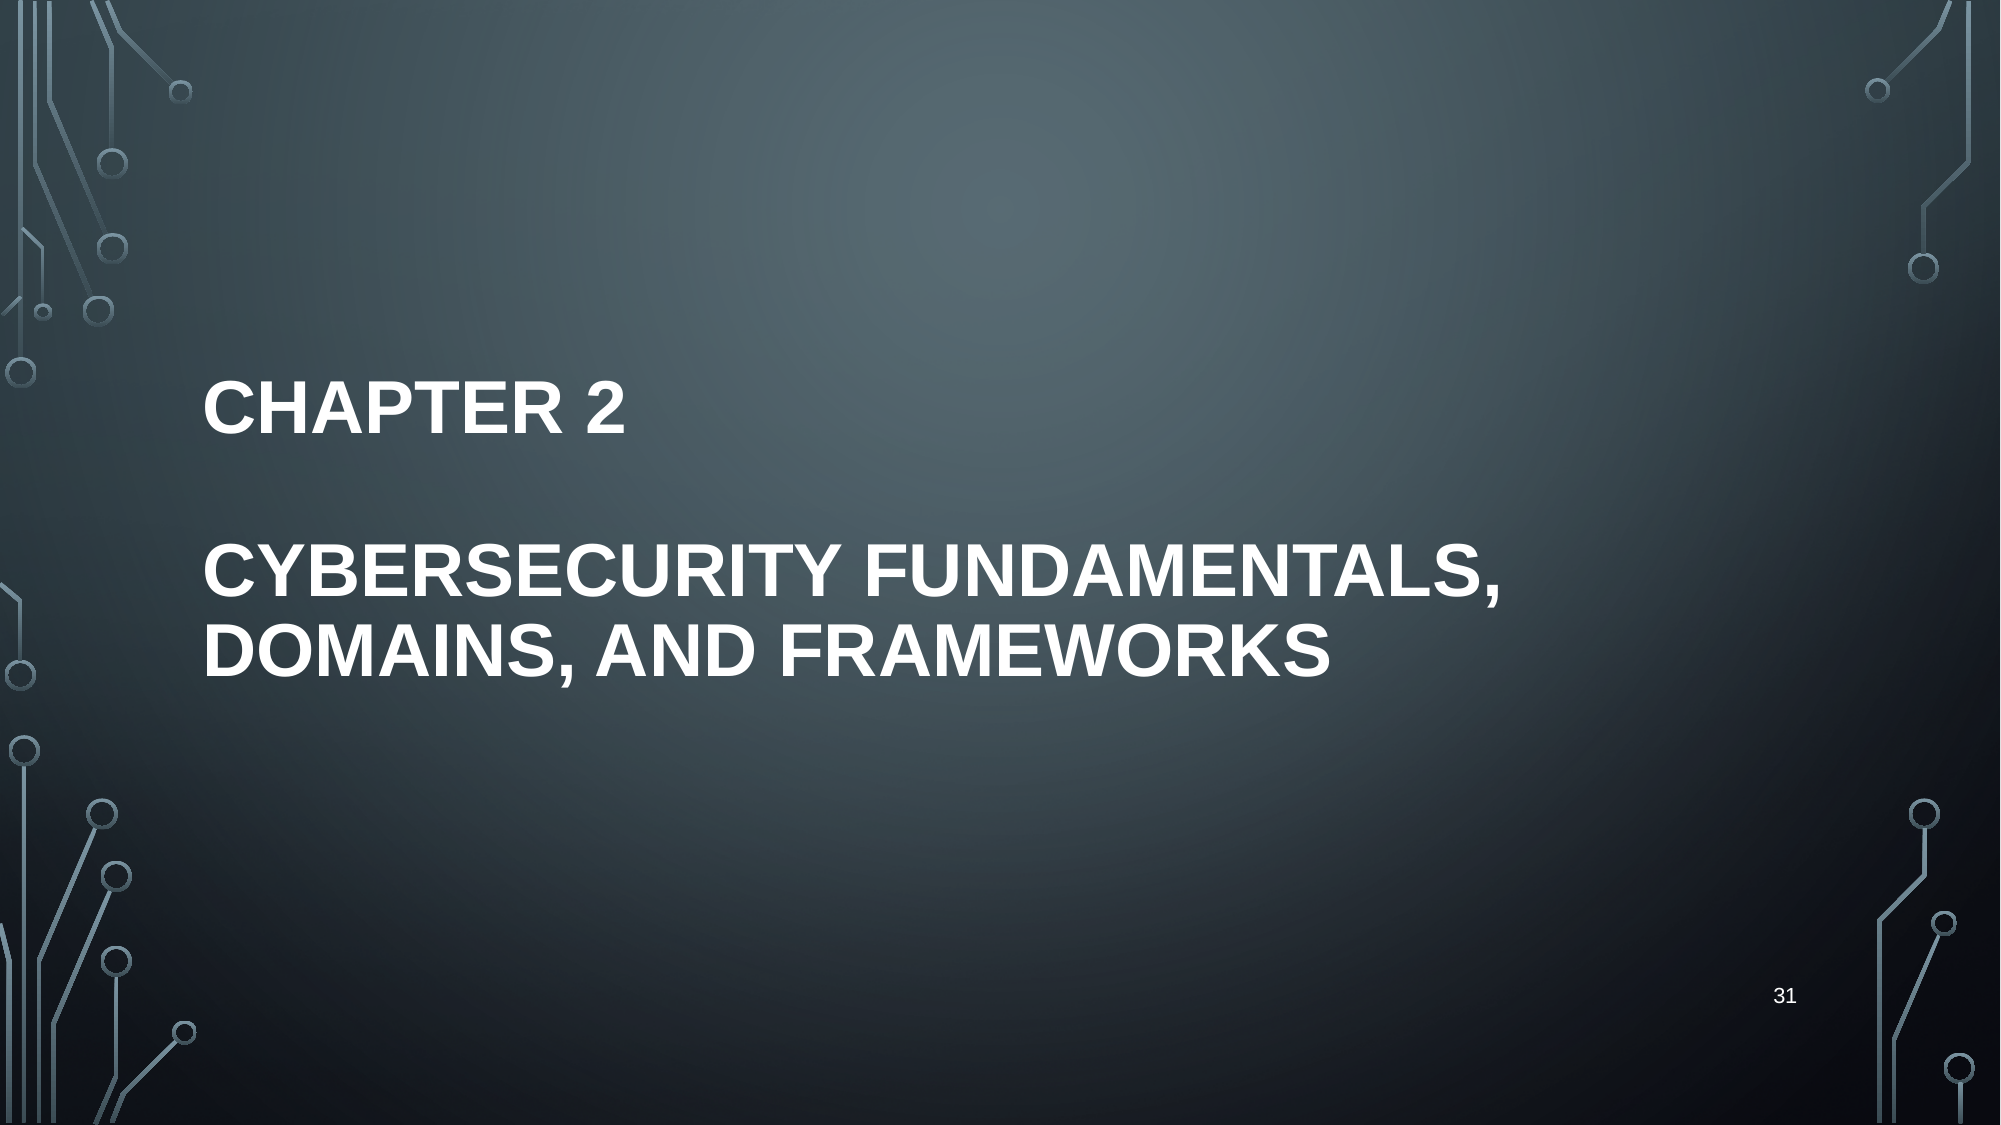

# Chapter 2 Cybersecurity Fundamentals, Domains, and Frameworks
31